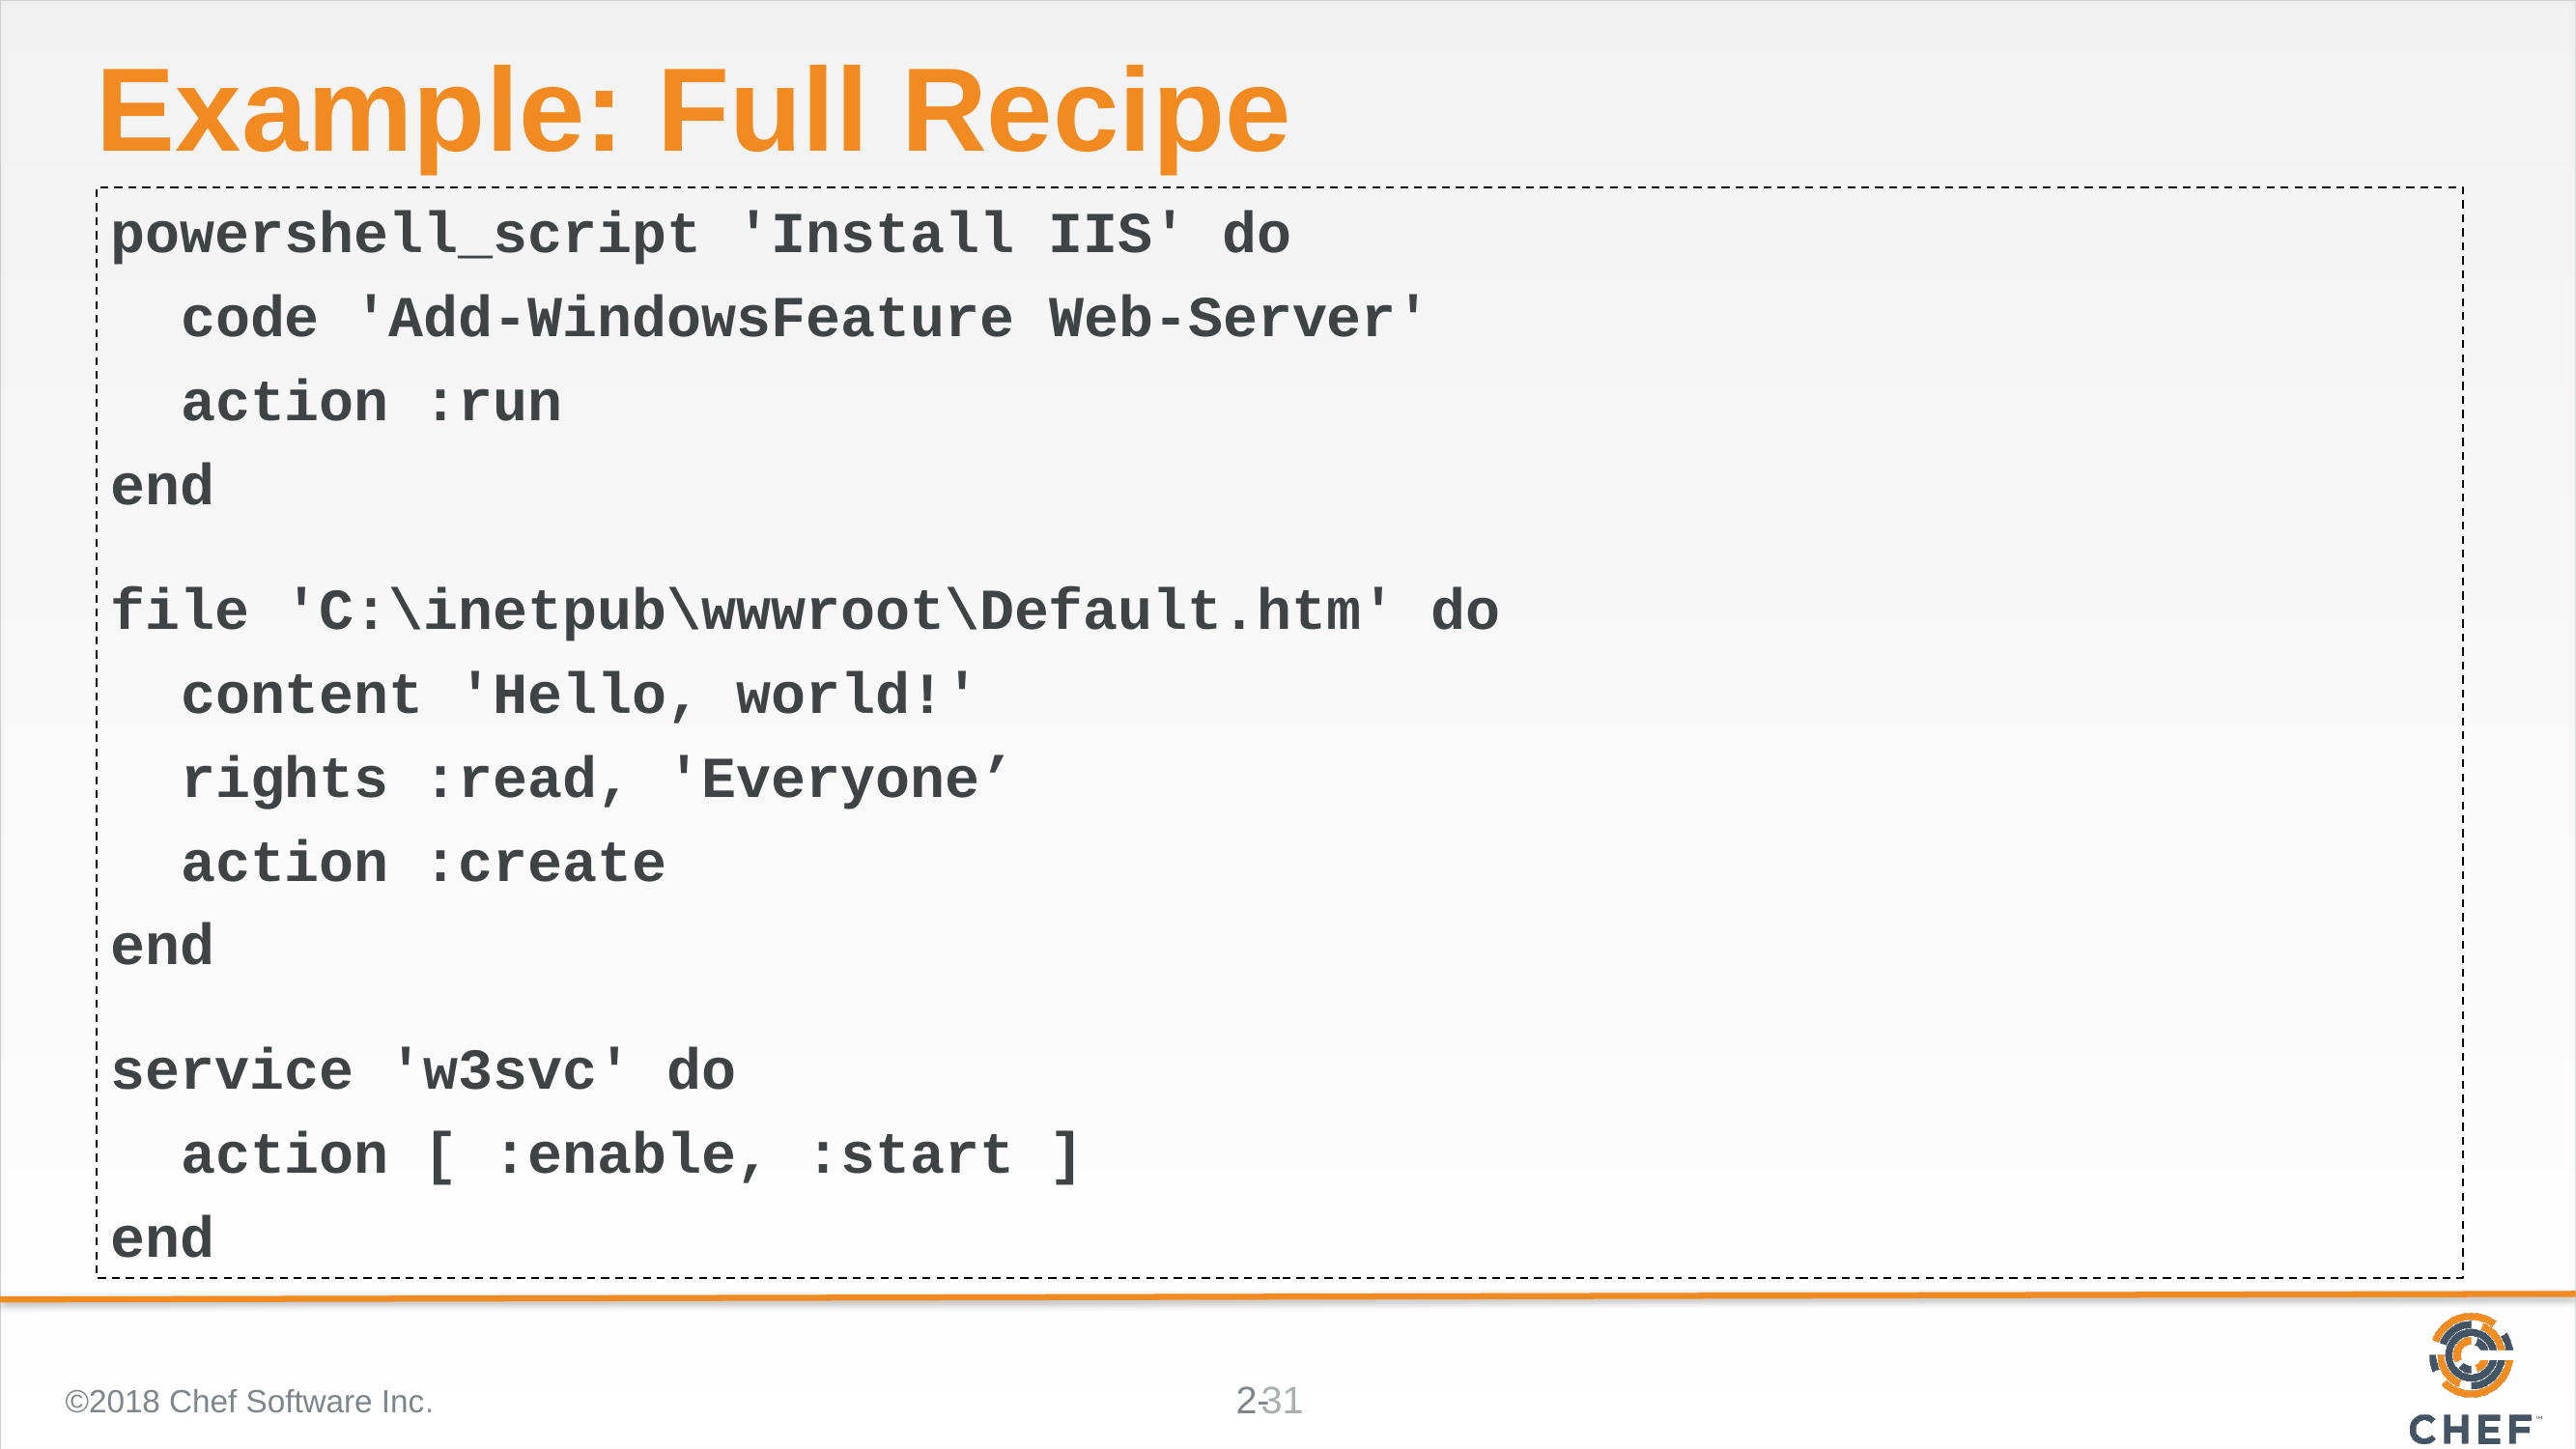

# Example: Full Recipe
powershell_script 'Install IIS' do
  code 'Add-WindowsFeature Web-Server'
  action :run
end

file 'C:\inetpub\wwwroot\Default.htm' do
  content 'Hello, world!'
  rights :read, 'Everyone’
  action :create
end

service 'w3svc' do
  action [ :enable, :start ]
end

©2018 Chef Software Inc.
31